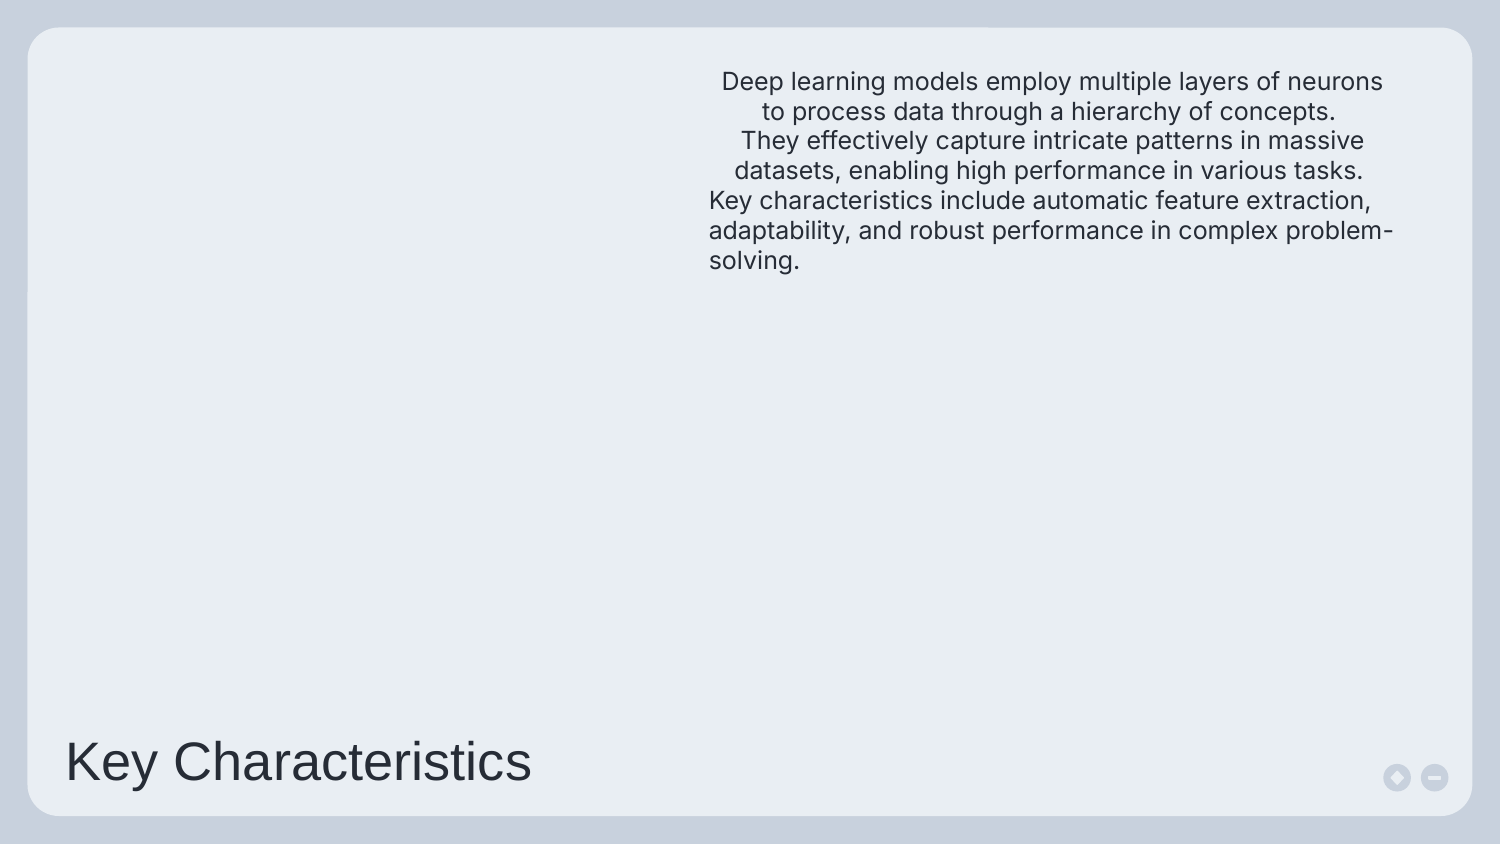

Deep learning models employ multiple layers of neurons to process data through a hierarchy of concepts.
They effectively capture intricate patterns in massive datasets, enabling high performance in various tasks.
Key characteristics include automatic feature extraction, adaptability, and robust performance in complex problem-solving.
# Key Characteristics